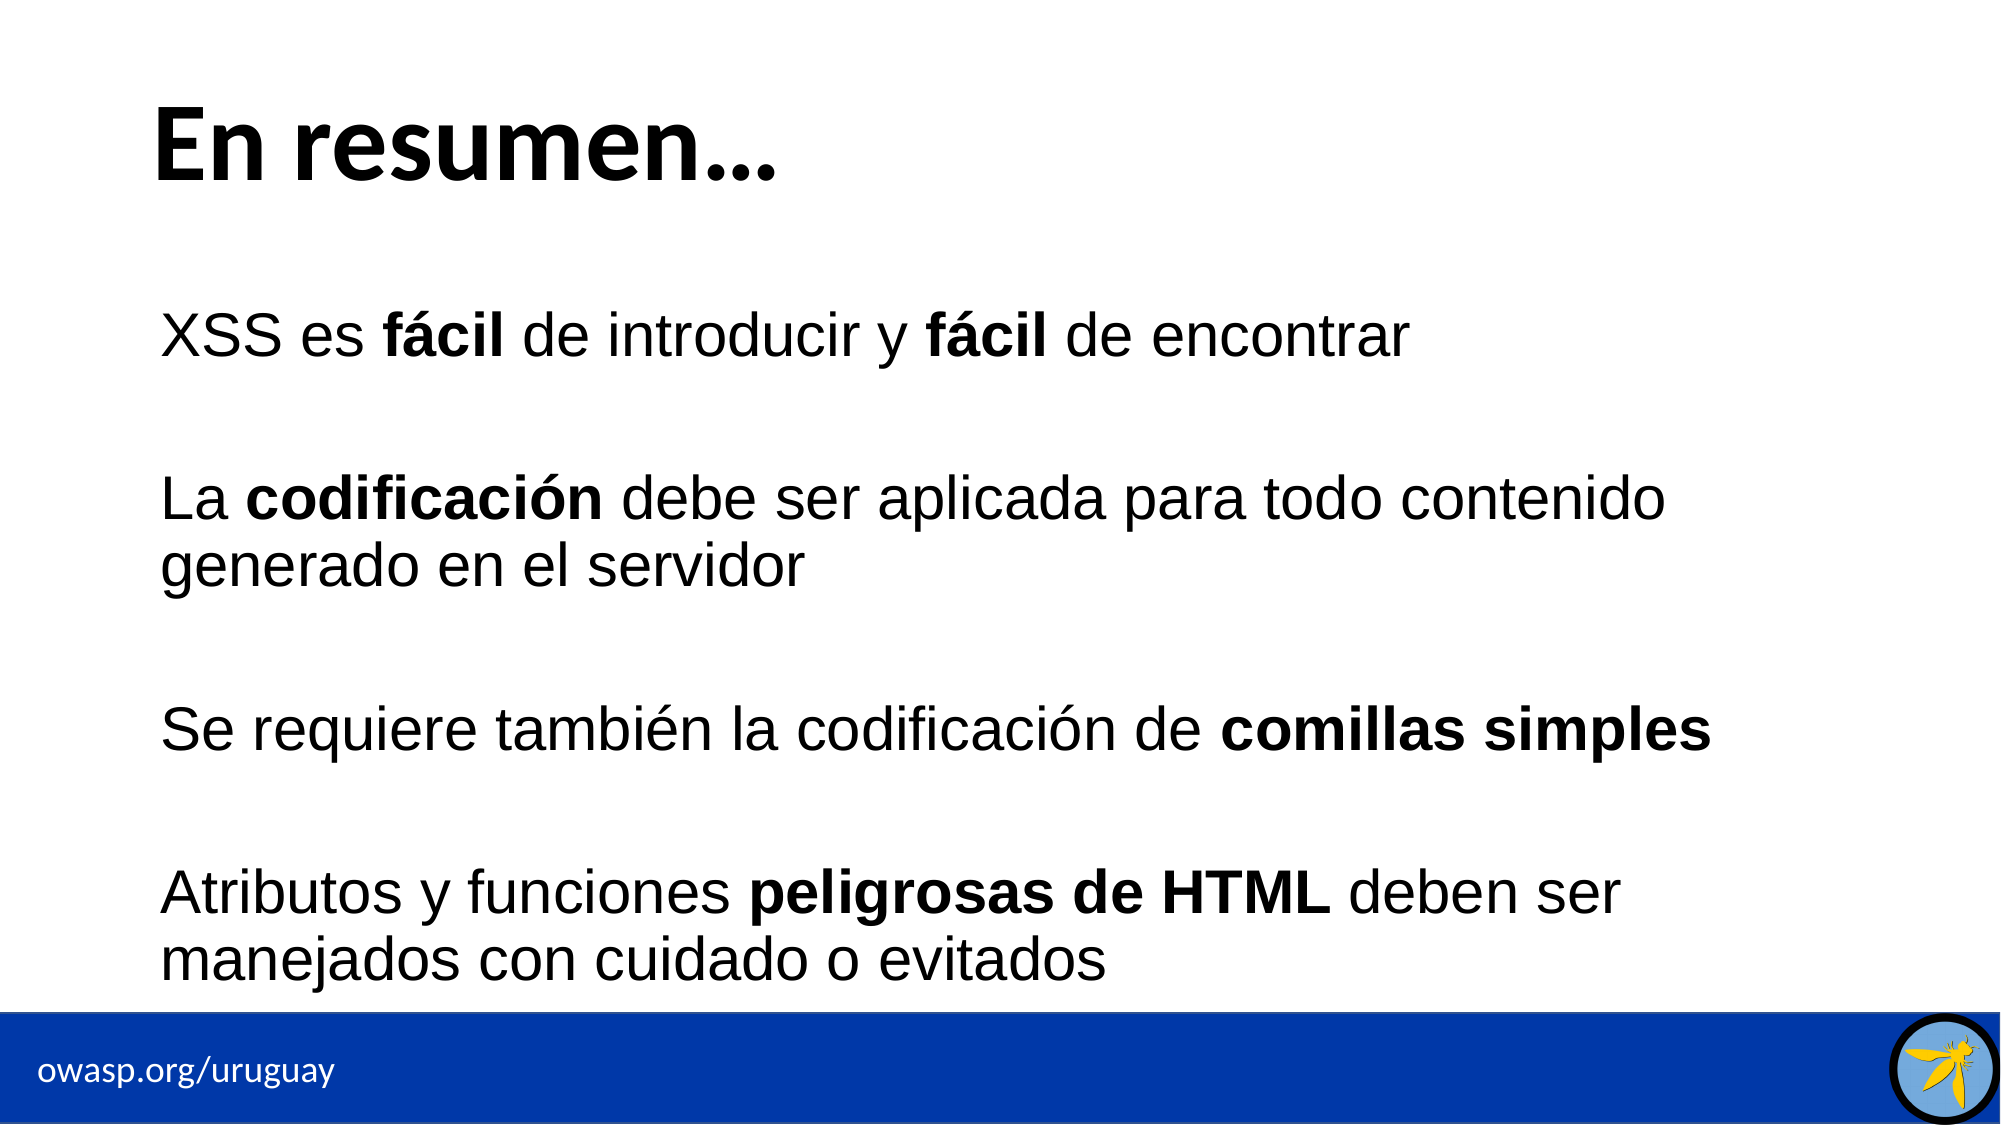

# En resumen…
XSS es fácil de introducir y fácil de encontrar

La codificación debe ser aplicada para todo contenido generado en el servidor

Se requiere también la codificación de comillas simples

Atributos y funciones peligrosas de HTML deben ser manejados con cuidado o evitados